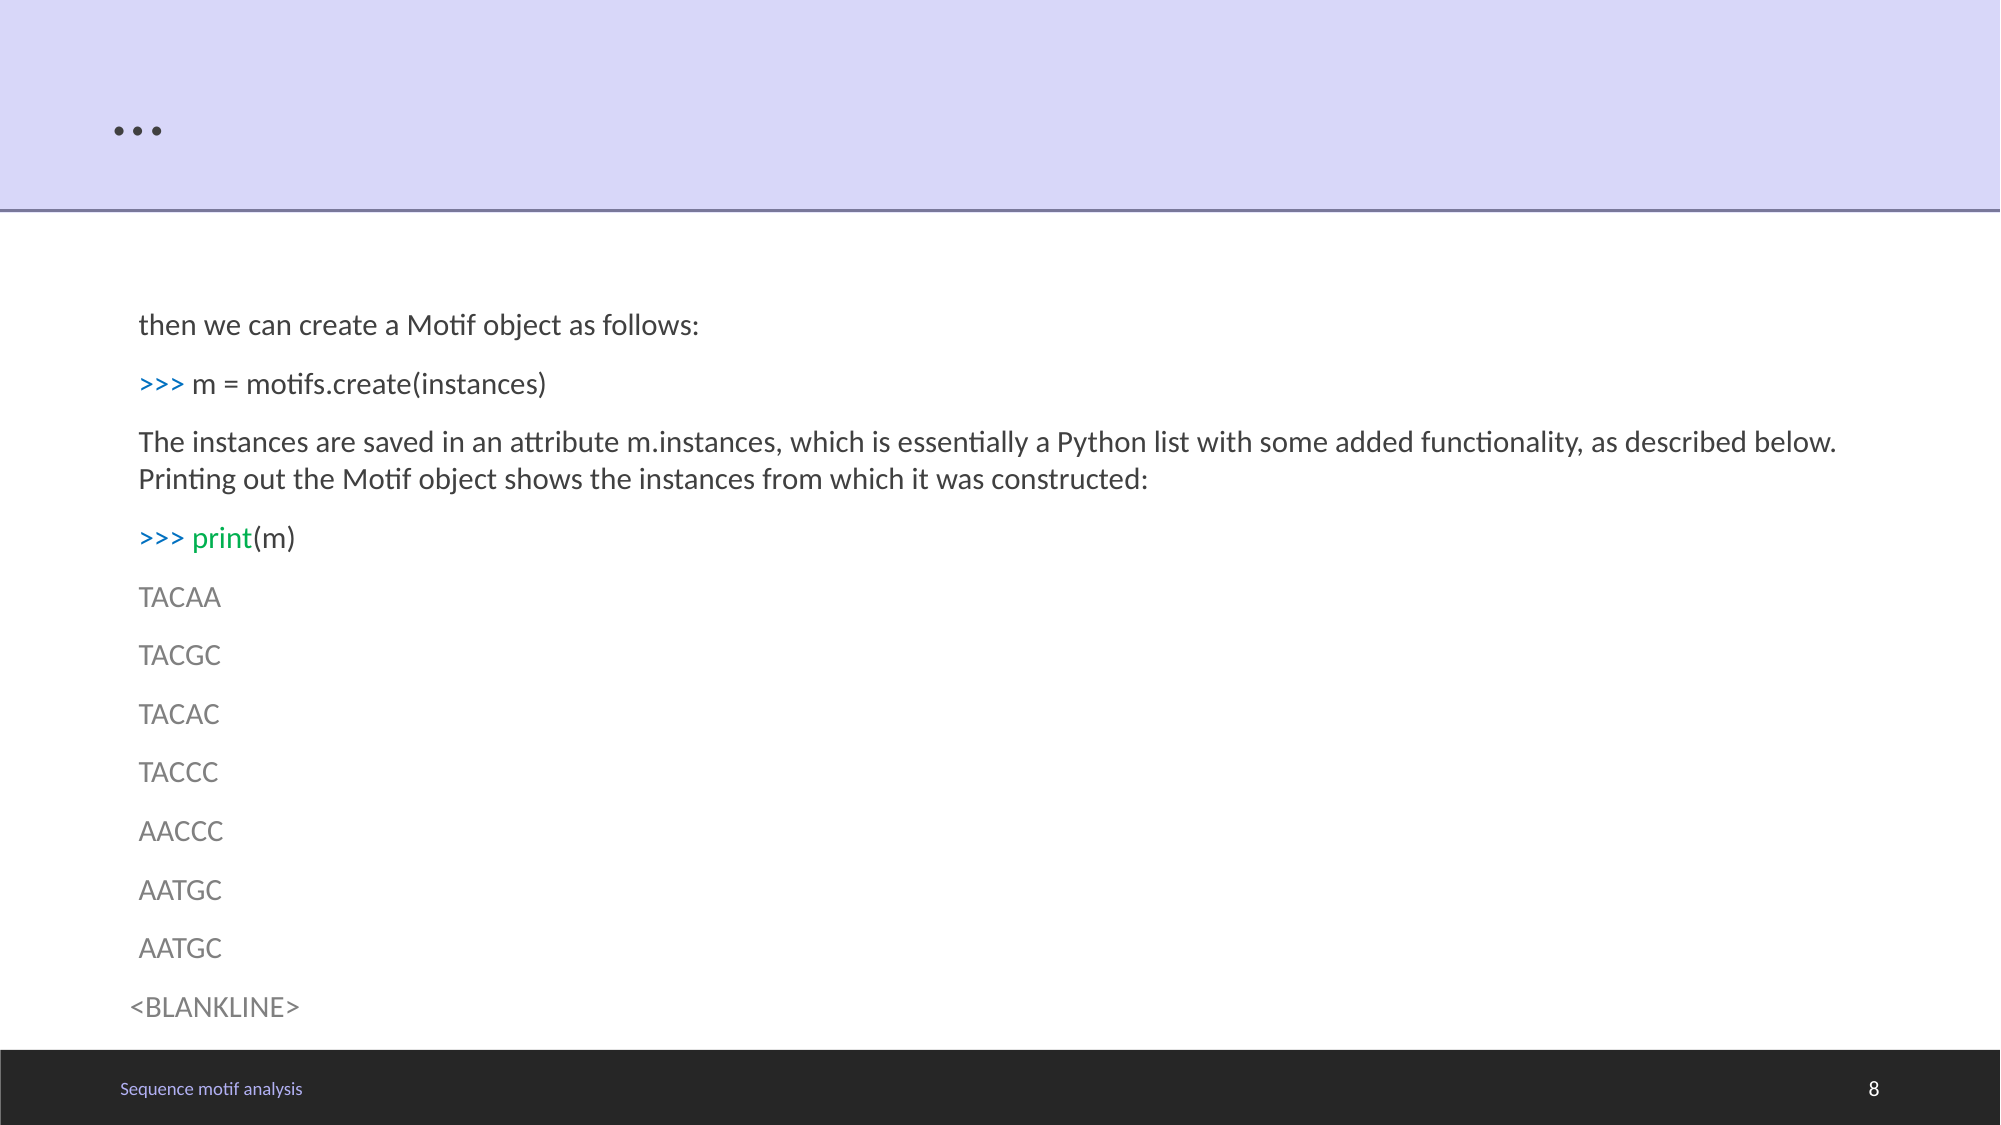

# …
then we can create a Motif object as follows:
>>> m = motifs.create(instances)
The instances are saved in an attribute m.instances, which is essentially a Python list with some added functionality, as described below. Printing out the Motif object shows the instances from which it was constructed:
>>> print(m)
TACAA
TACGC
TACAC
TACCC
AACCC
AATGC
AATGC
 <BLANKLINE>
Sequence motif analysis
8